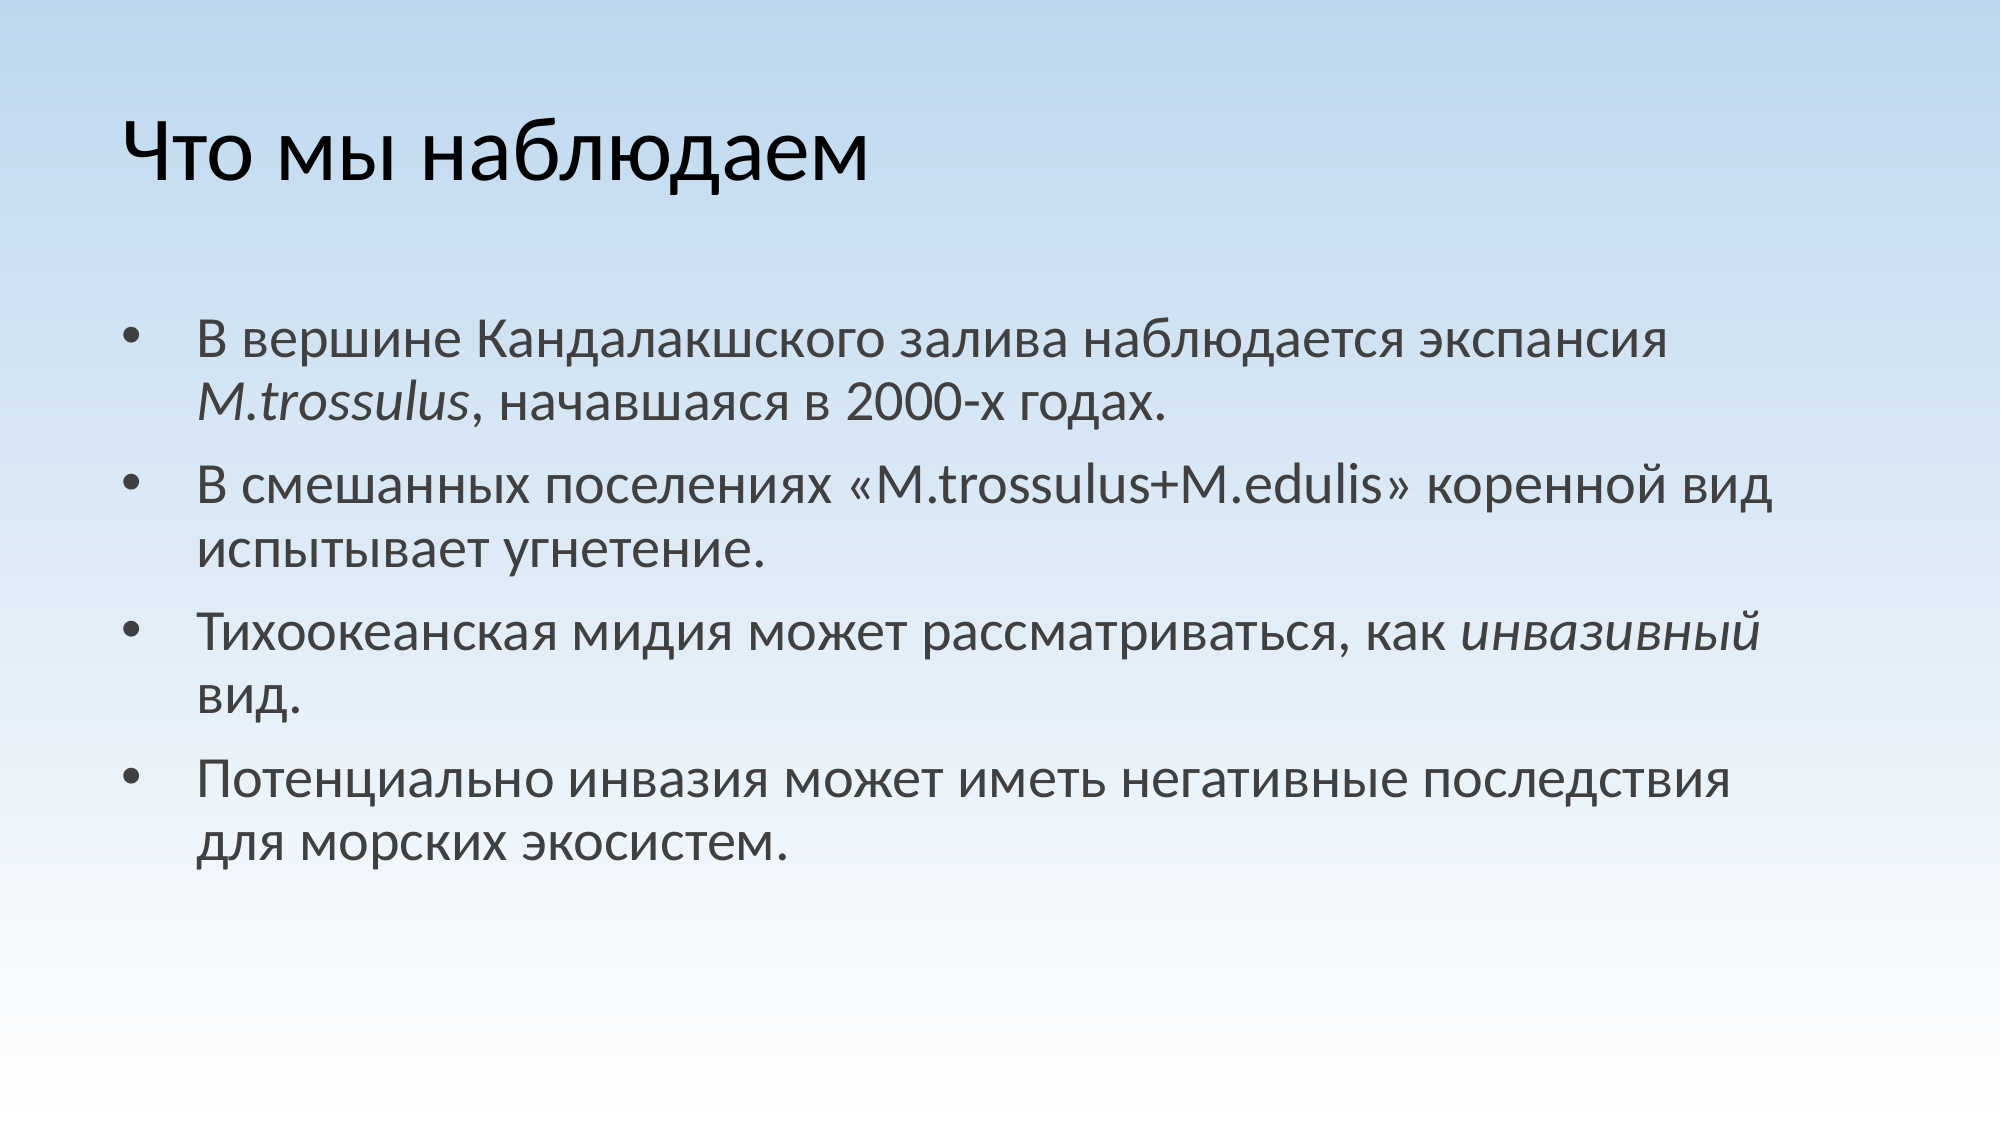

# Что мы наблюдаем
В вершине Кандалакшского залива наблюдается экспансия M.trossulus, начавшаяся в 2000-х годах.
В смешанных поселениях «M.trossulus+M.edulis» коренной вид испытывает угнетение.
Тихоокеанская мидия может рассматриваться, как инвазивный вид.
Потенциально инвазия может иметь негативные последствия для морских экосистем.

12